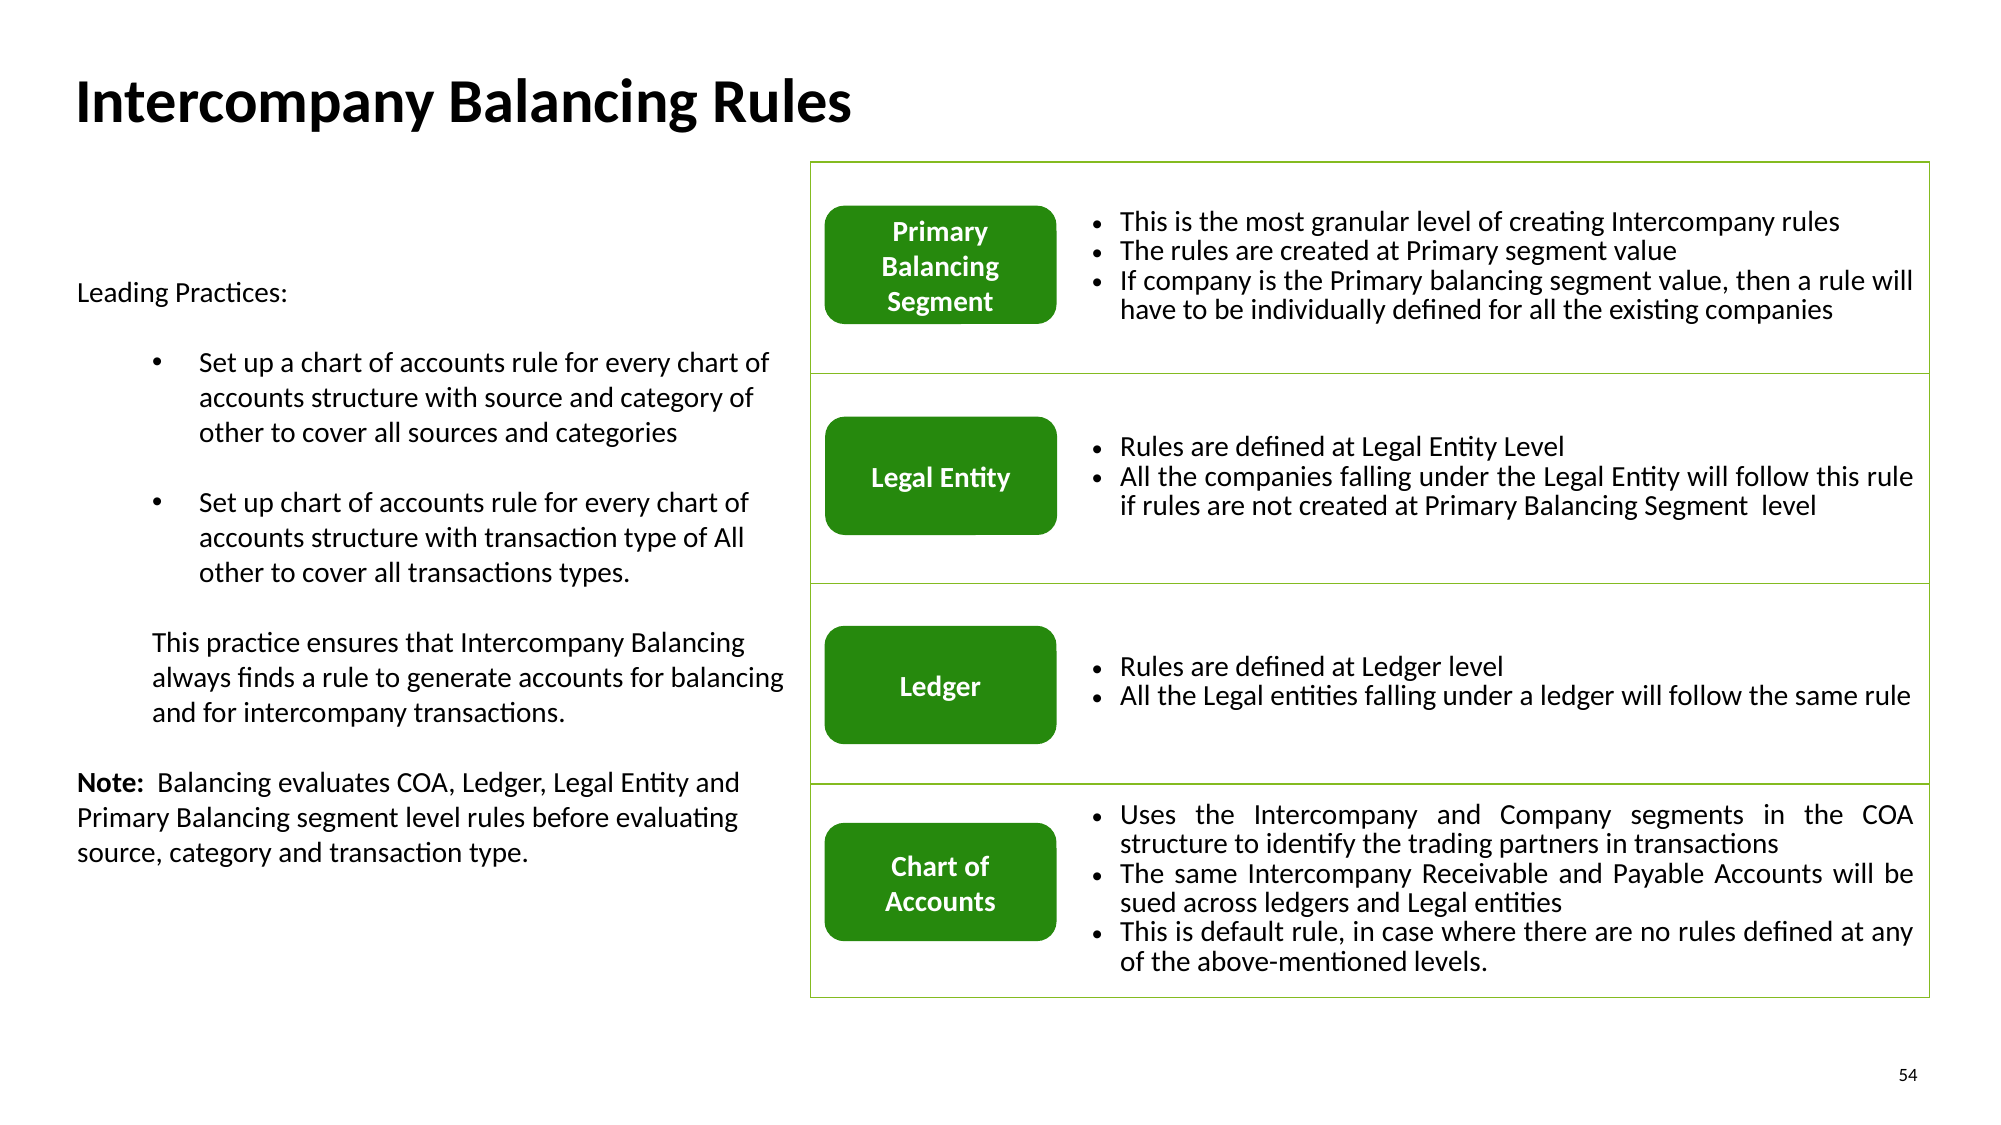

# Intercompany Balancing Rules
|  | This is the most granular level of creating Intercompany rules The rules are created at Primary segment value If company is the Primary balancing segment value, then a rule will have to be individually defined for all the existing companies |
| --- | --- |
|  | Rules are defined at Legal Entity Level All the companies falling under the Legal Entity will follow this rule if rules are not created at Primary Balancing Segment level |
|  | Rules are defined at Ledger level All the Legal entities falling under a ledger will follow the same rule |
|  | Uses the Intercompany and Company segments in the COA structure to identify the trading partners in transactions The same Intercompany Receivable and Payable Accounts will be sued across ledgers and Legal entities This is default rule, in case where there are no rules defined at any of the above-mentioned levels. |
Primary Balancing Segment

Leading Practices:

Set up a chart of accounts rule for every chart of accounts structure with source and category of other to cover all sources and categories

Set up chart of accounts rule for every chart of accounts structure with transaction type of All other to cover all transactions types.

This practice ensures that Intercompany Balancing always finds a rule to generate accounts for balancing and for intercompany transactions.

Note:  Balancing evaluates COA, Ledger, Legal Entity and Primary Balancing segment level rules before evaluating source, category and transaction type.

Legal Entity
Ledger
Chart of Accounts